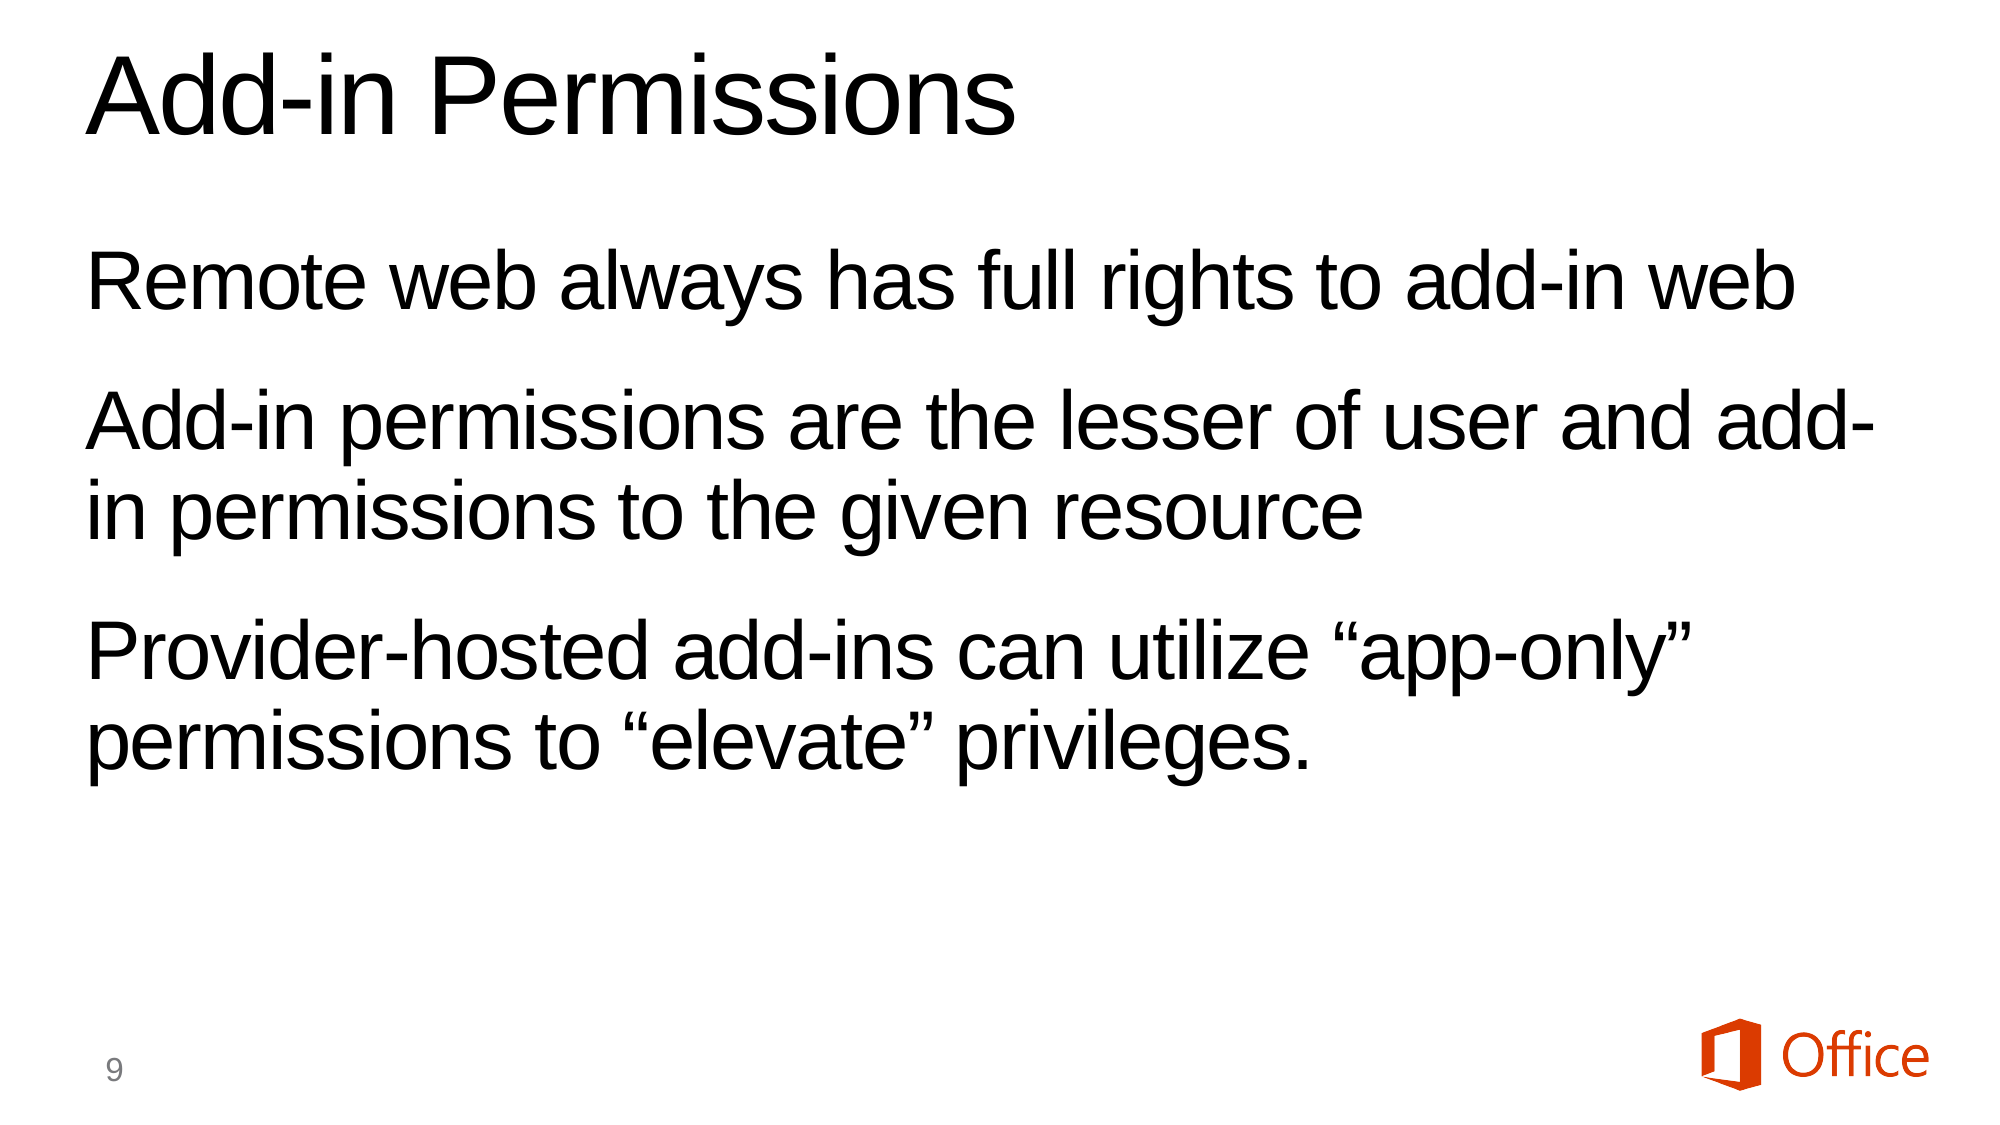

# Add-in Permissions
Remote web always has full rights to add-in web
Add-in permissions are the lesser of user and add-in permissions to the given resource
Provider-hosted add-ins can utilize “app-only” permissions to “elevate” privileges.
9